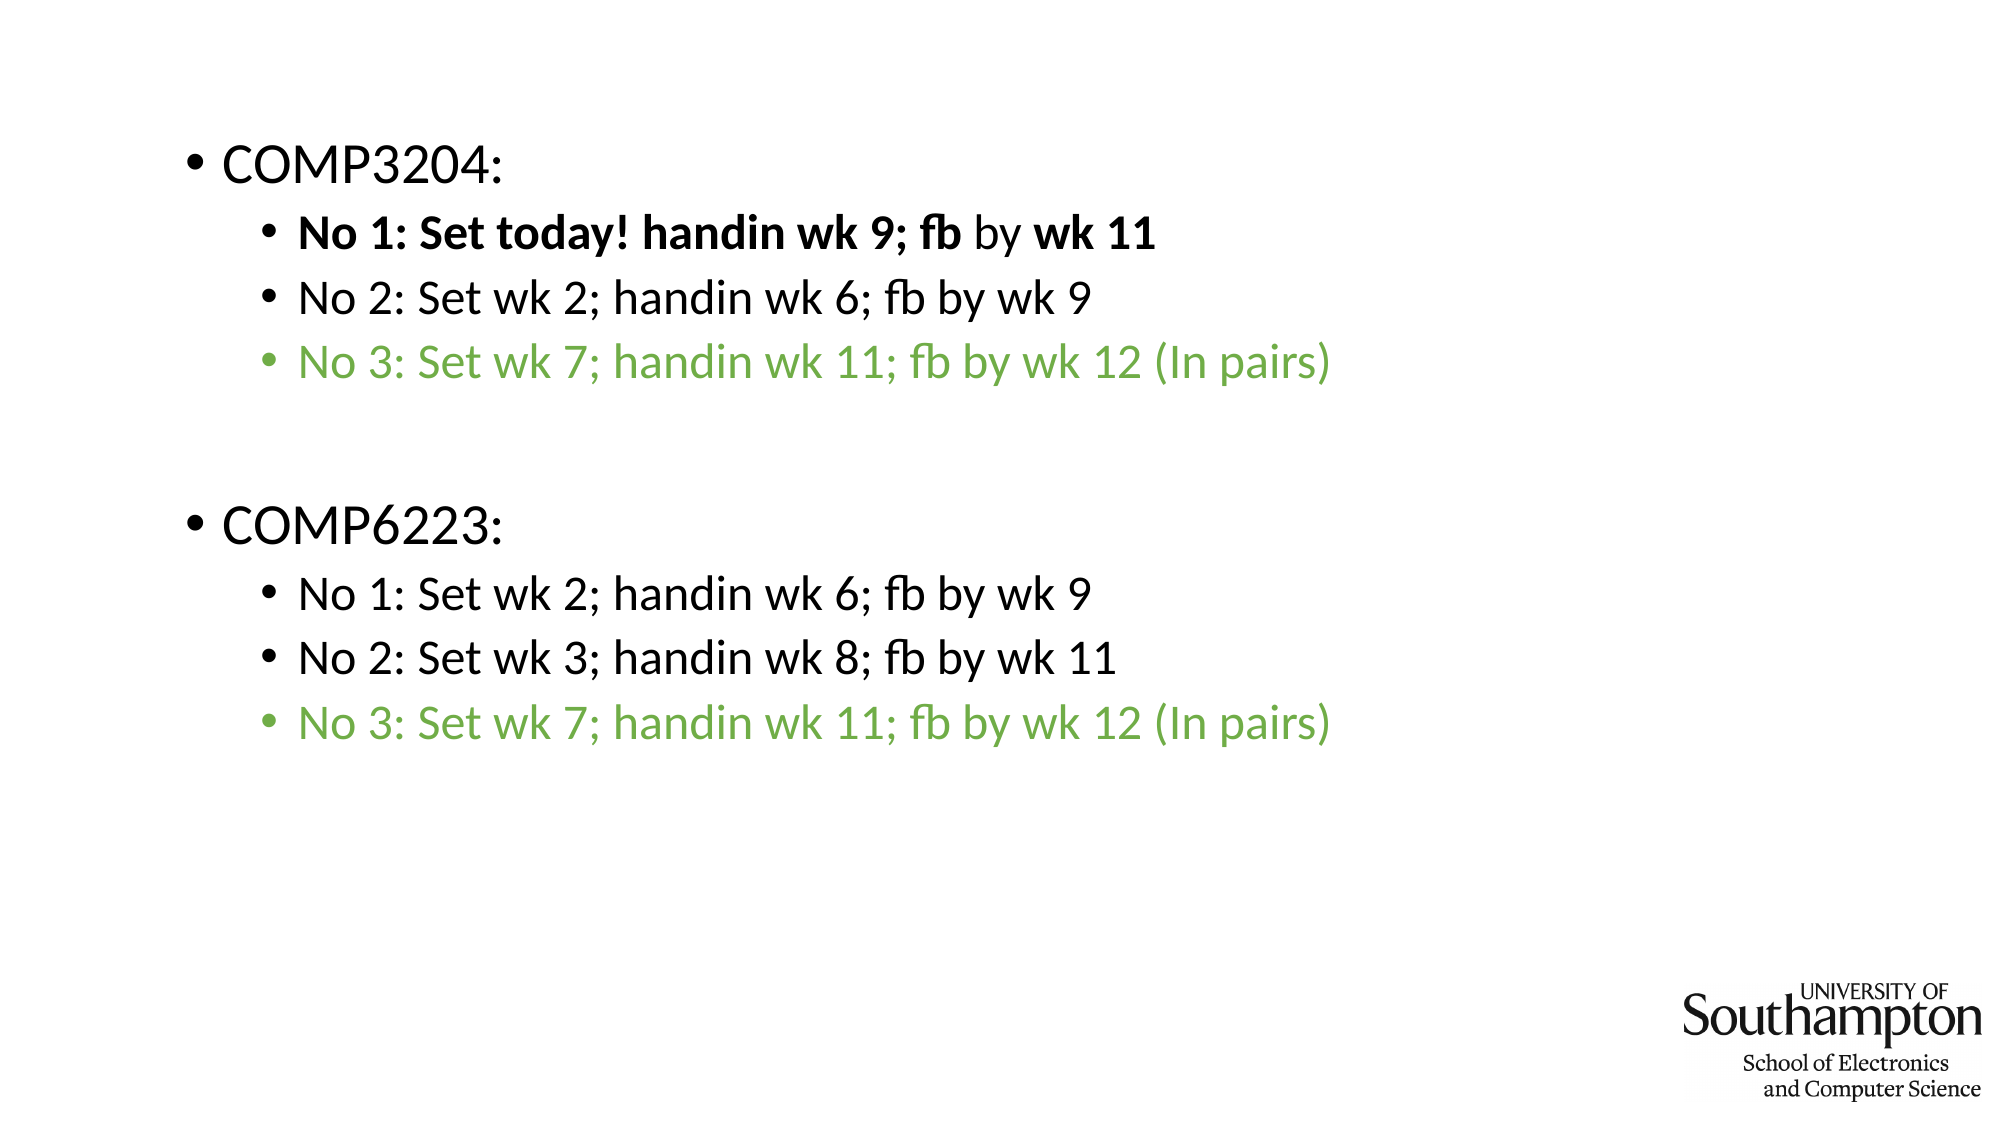

COMP3204:
No 1: Set today! handin wk 9; fb by wk 11
No 2: Set wk 2; handin wk 6; fb by wk 9
No 3: Set wk 7; handin wk 11; fb by wk 12 (In pairs)

COMP6223:
No 1: Set wk 2; handin wk 6; fb by wk 9
No 2: Set wk 3; handin wk 8; fb by wk 11
No 3: Set wk 7; handin wk 11; fb by wk 12 (In pairs)